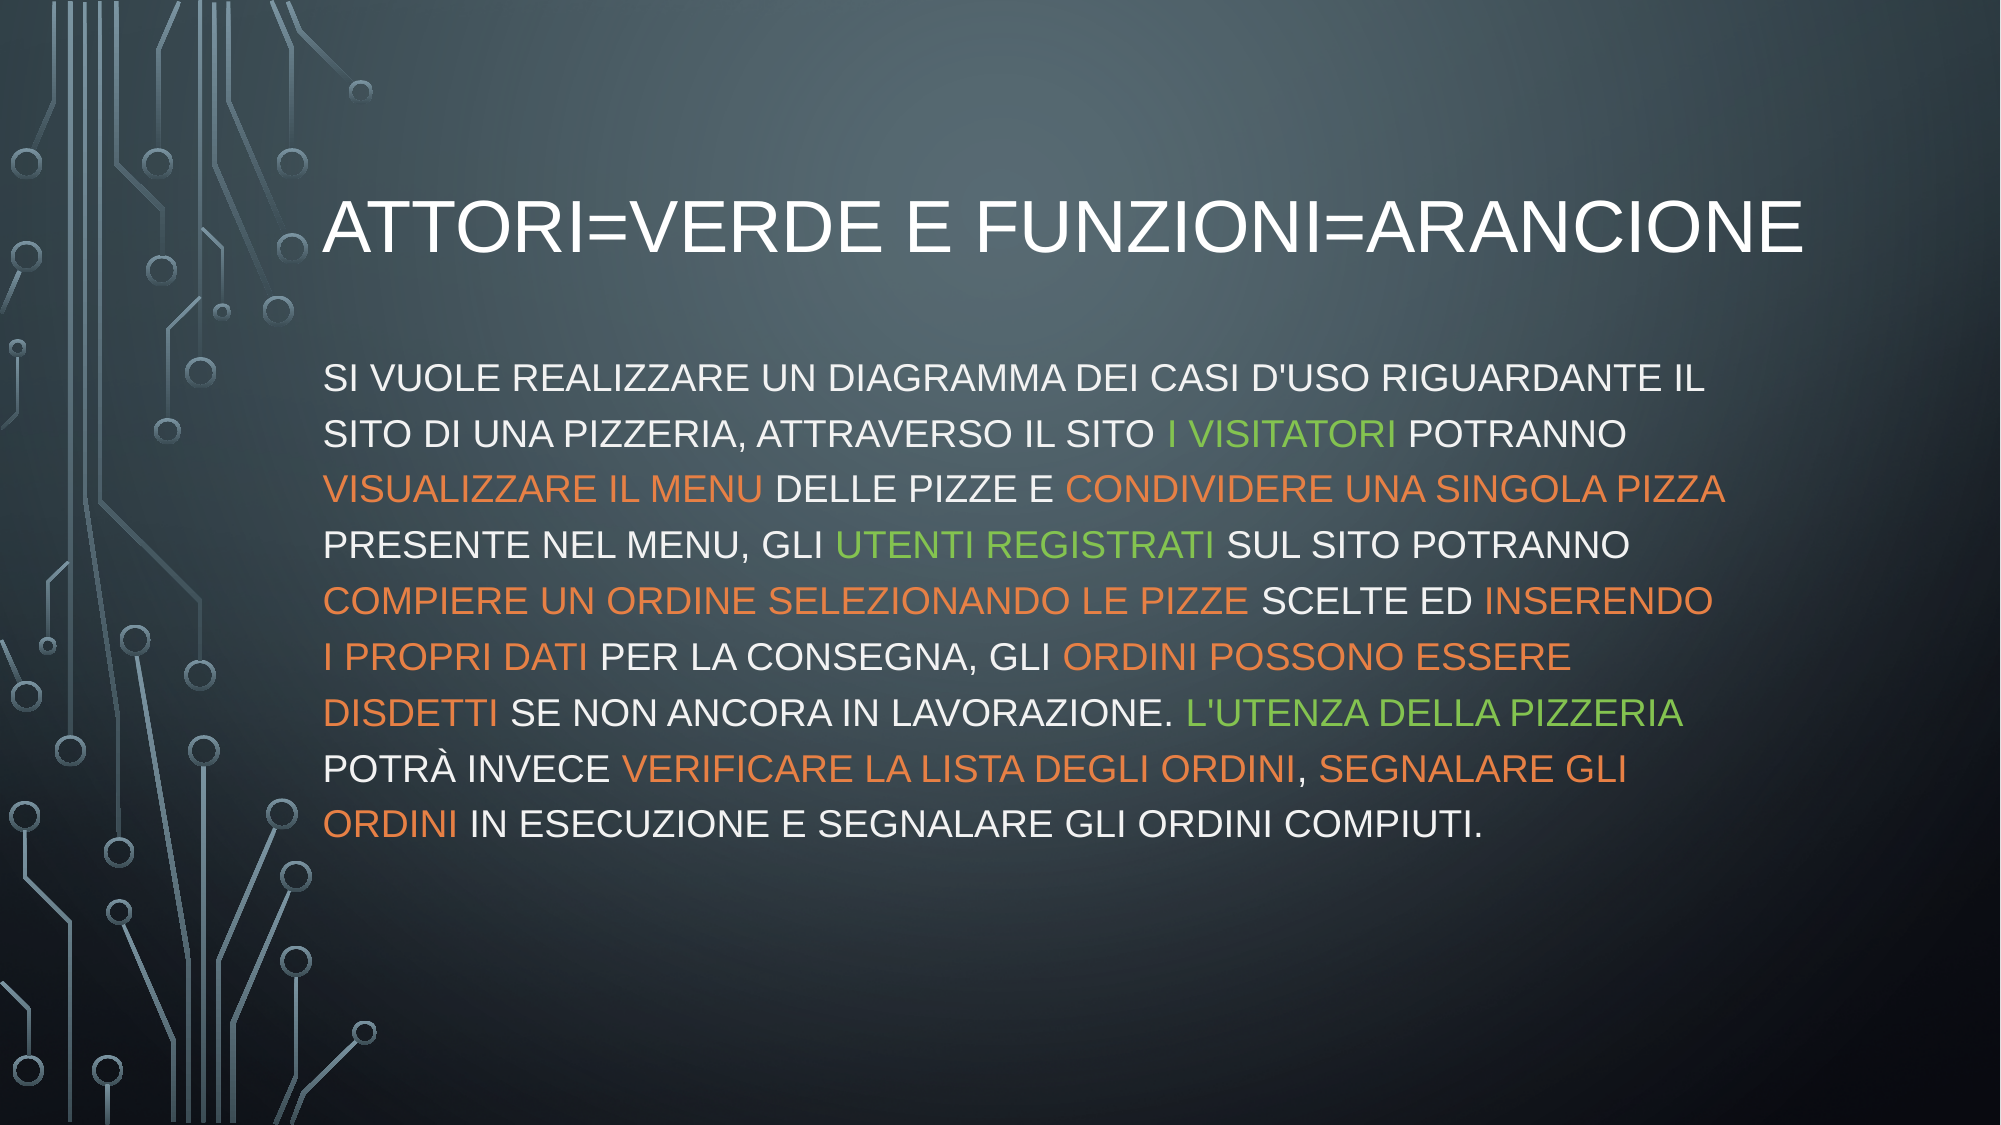

# Attori=verde e funzioni=arancione
SI vuole realizzare un diagramma dei casi d'uso riguardante il sito di una pizzeria, attraverso il sito i visitatori potranno visualizzare il menu delle pizze e condividere una singola pizza presente nel menu, gli utenti registrati sul sito potranno compiere un ordine selezionando le pizze scelte ed inserendo i propri dati per la consegna, gli ordini possono essere disdetti se non ancora in lavorazione. l'utenza della pizzeria potrà invece verificare la lista degli ordini, segnalare gli ordini in esecuzione e segnalare gli ordini compiuti.